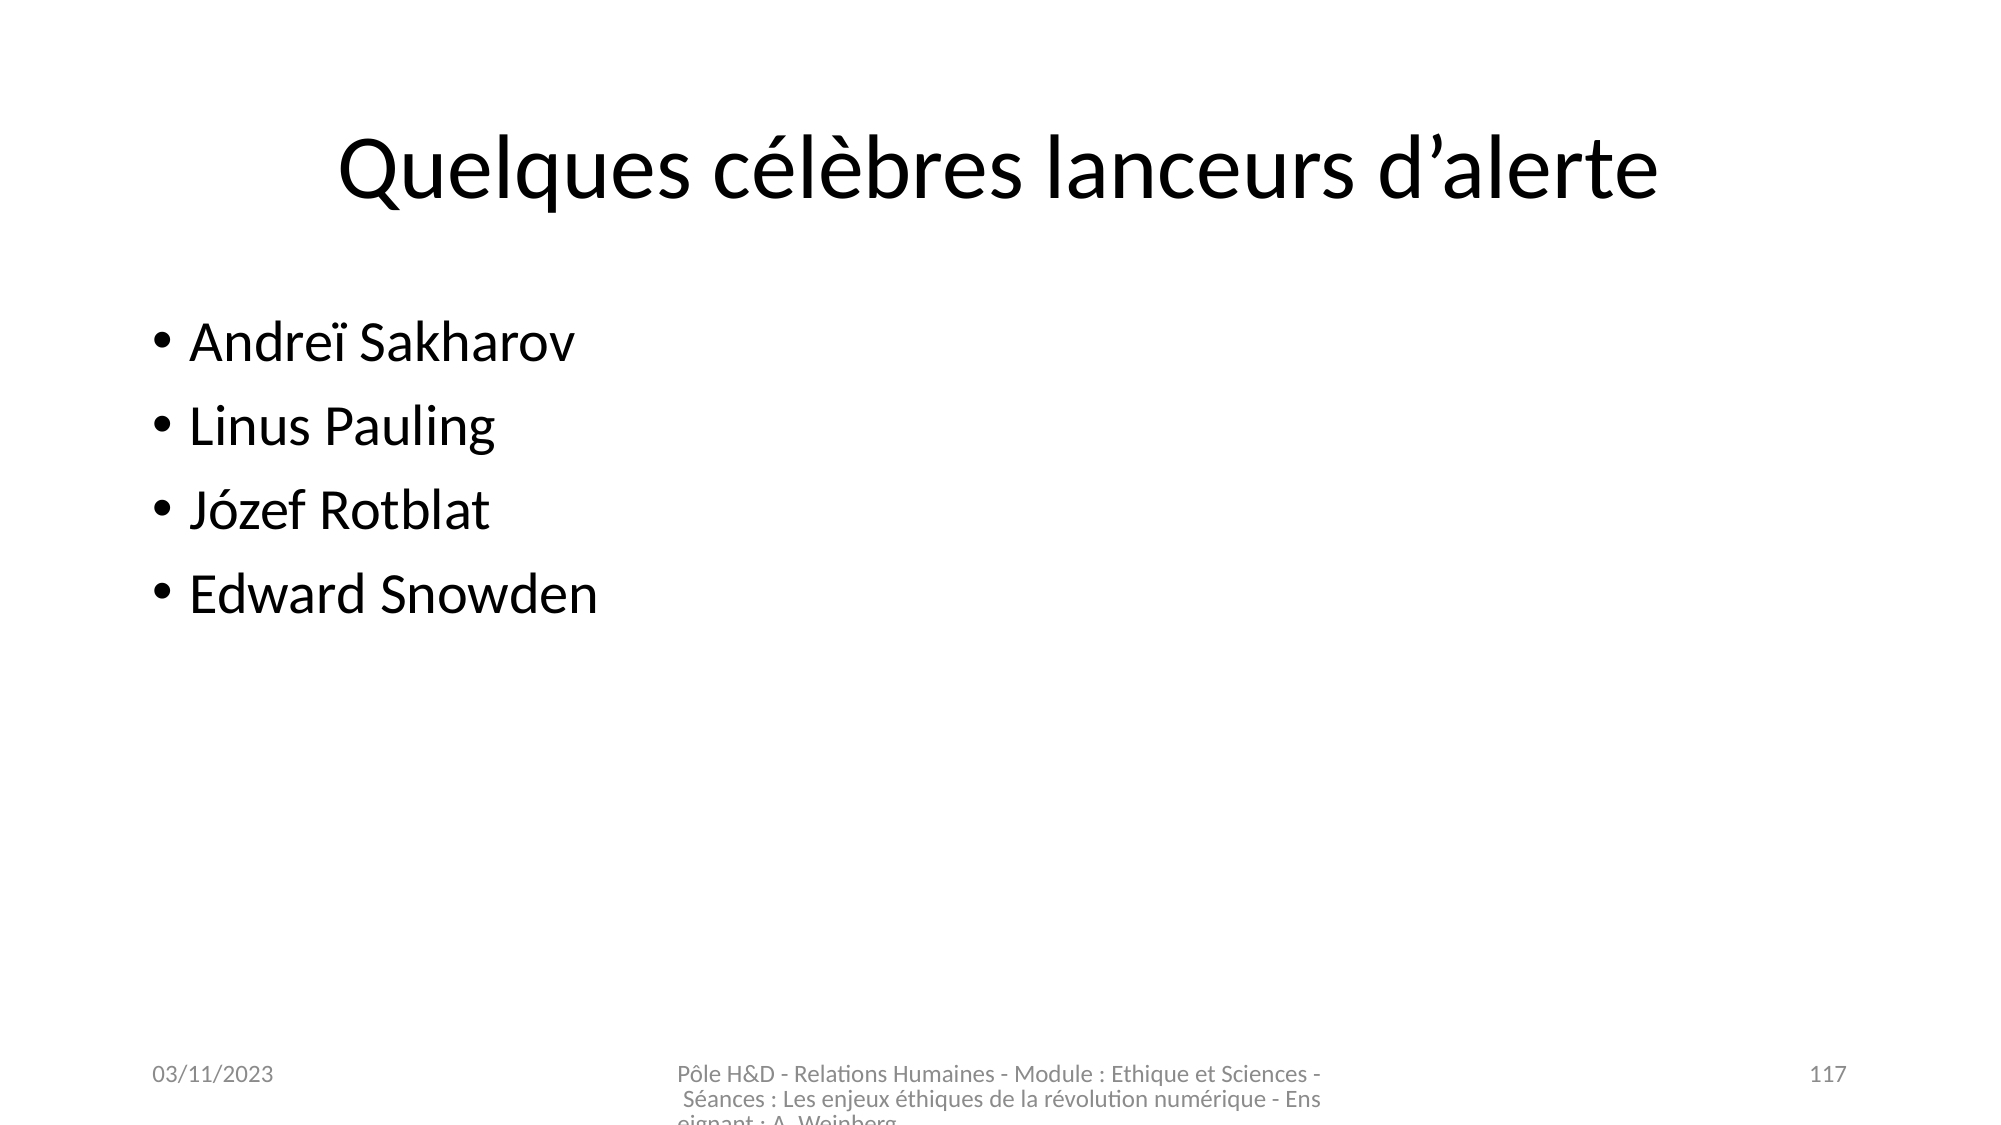

# Quelques célèbres lanceurs d’alerte
Andreï Sakharov
Linus Pauling
Józef Rotblat
Edward Snowden
03/11/2023
Pôle H&D - Relations Humaines - Module : Ethique et Sciences - Séances : Les enjeux éthiques de la révolution numérique - Enseignant : A. Weinberg
117